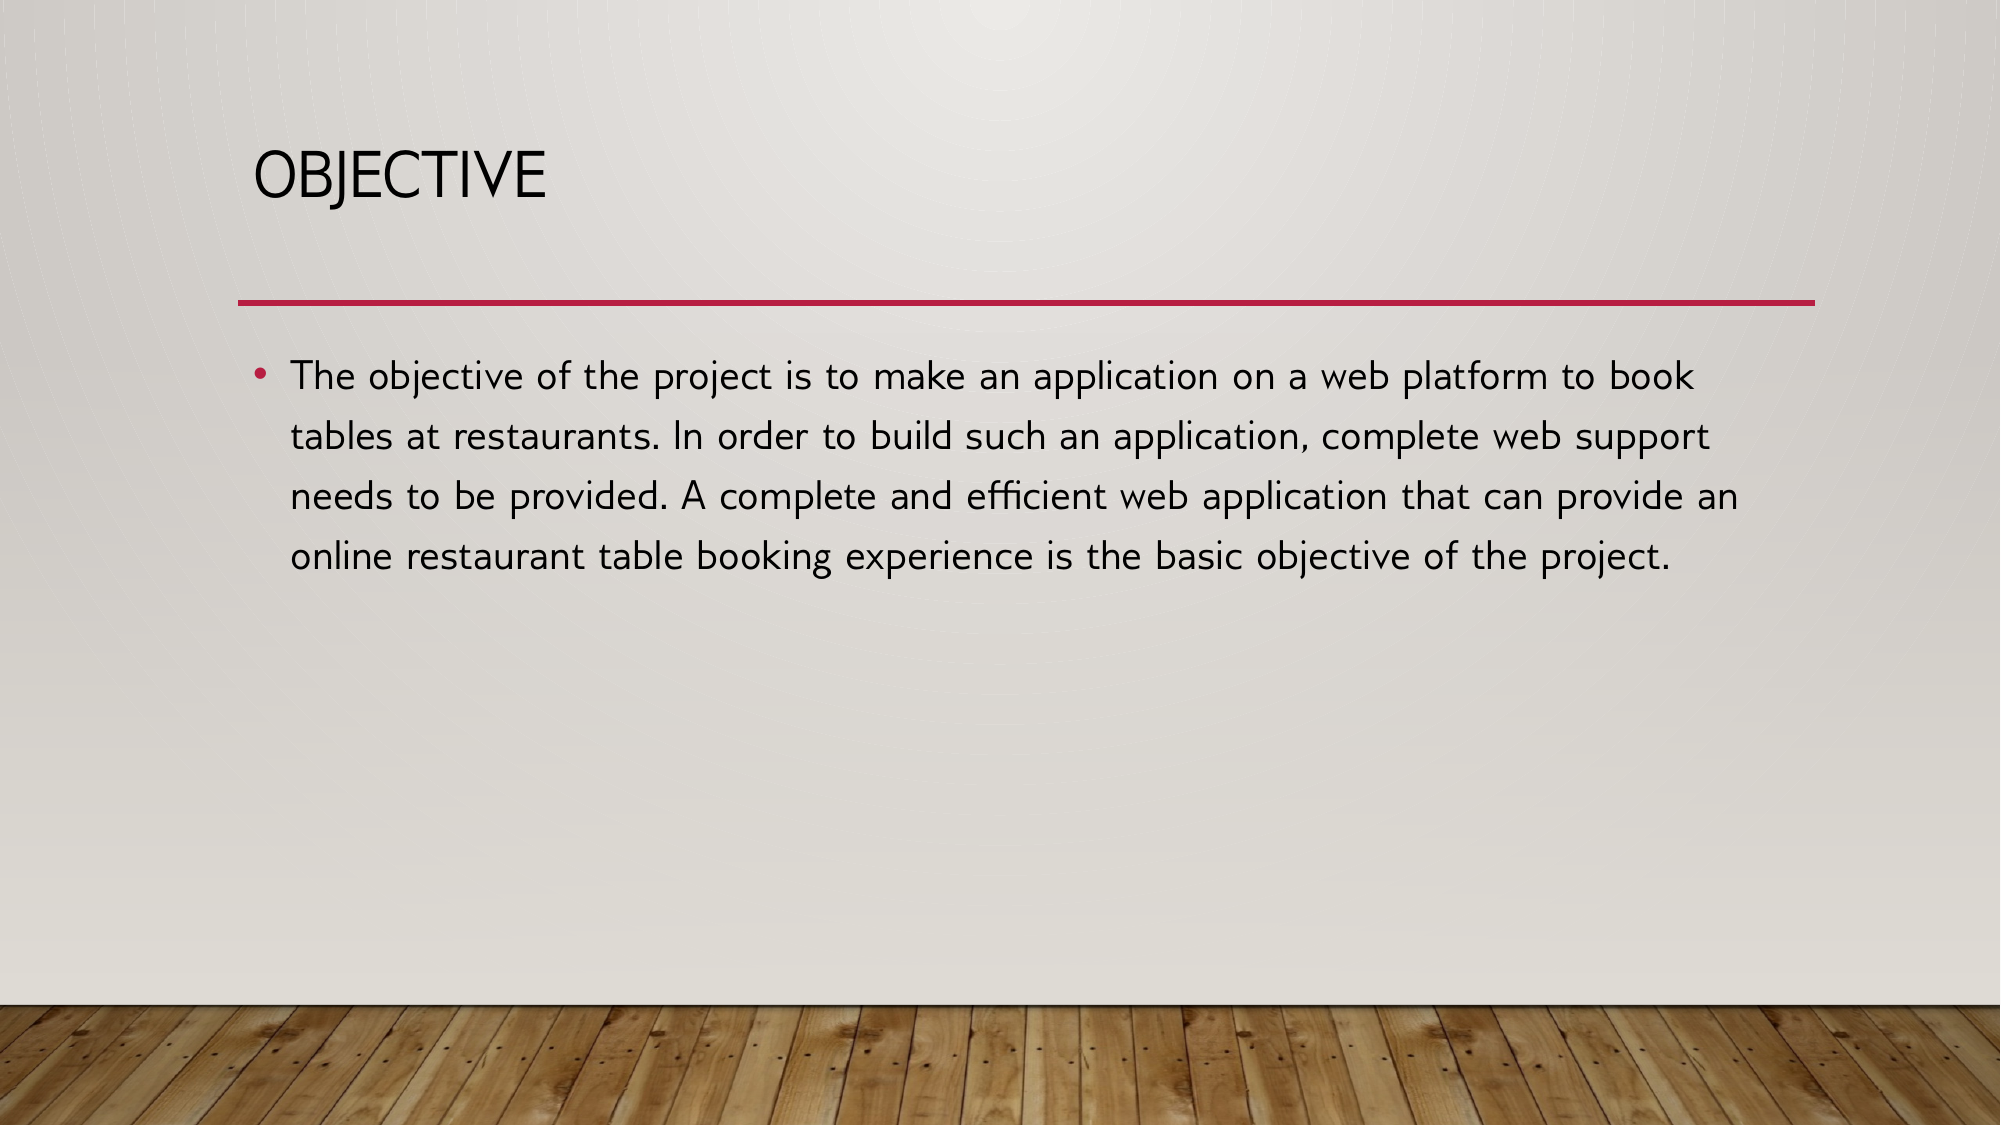

# Objective
The objective of the project is to make an application on a web platform to book tables at restaurants. In order to build such an application, complete web support needs to be provided. A complete and efficient web application that can provide an online restaurant table booking experience is the basic objective of the project.